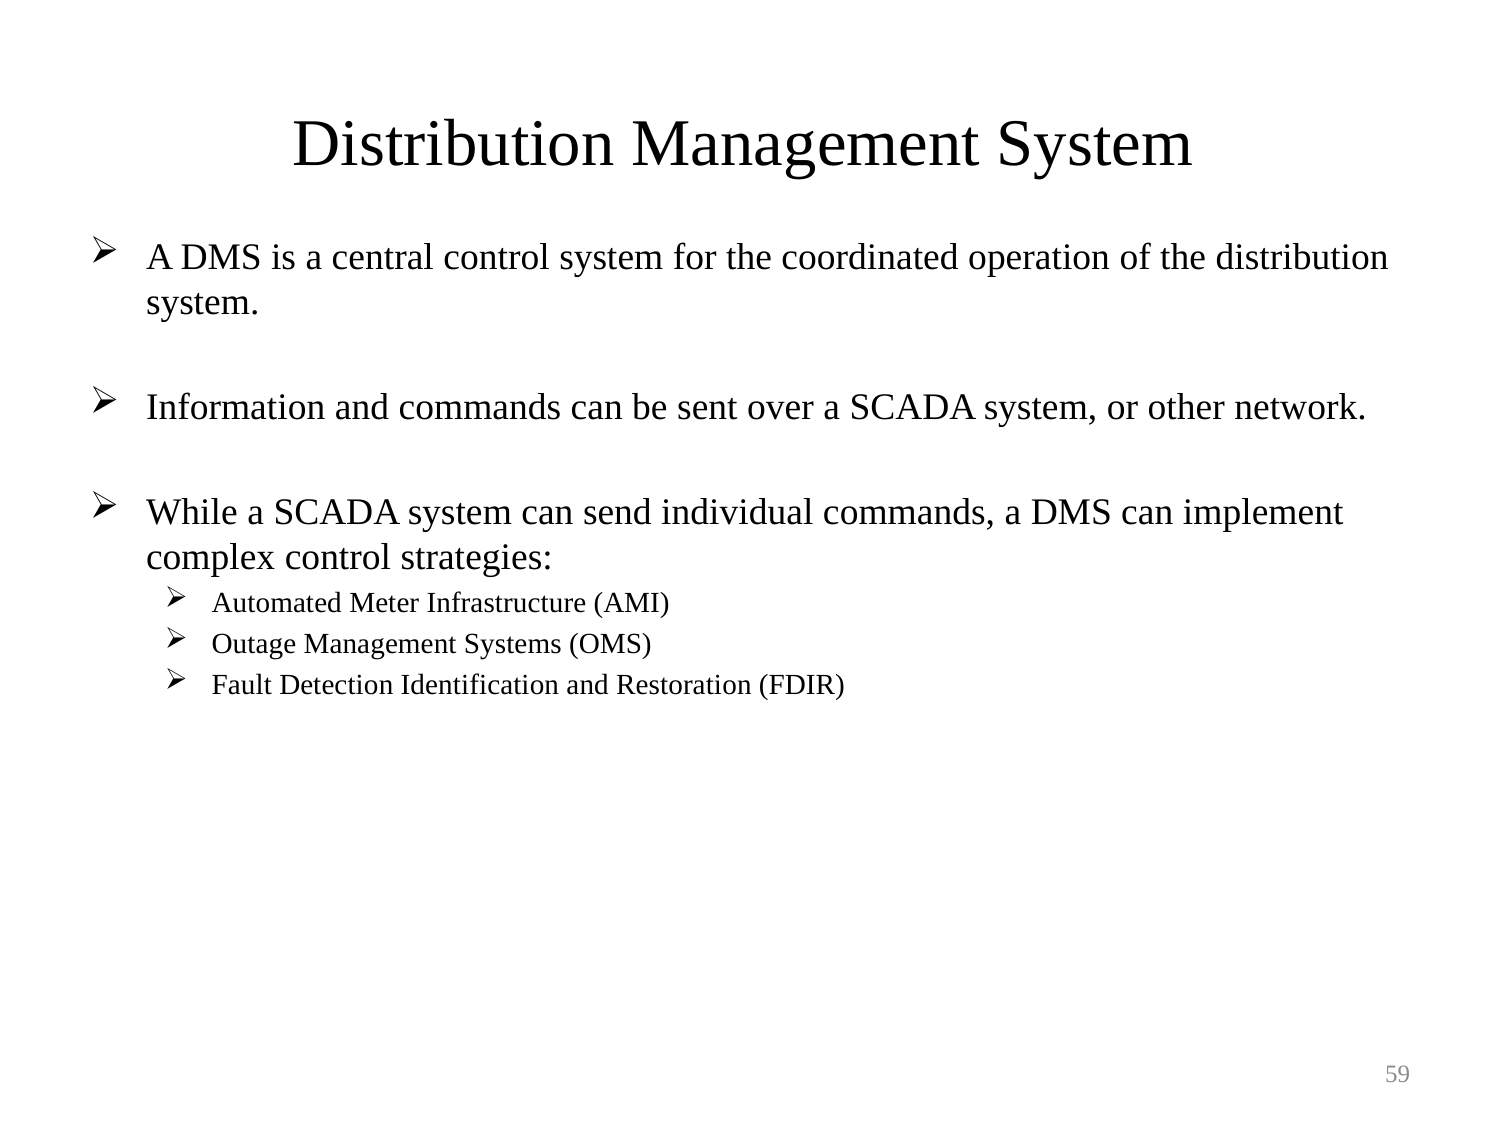

# Distribution Management System

A DMS is a central control system for the coordinated operation of the distribution system.

Information and commands can be sent over a SCADA system, or other network.

While a SCADA system can send individual commands, a DMS can implement complex control strategies:
Automated Meter Infrastructure (AMI)
Outage Management Systems (OMS)
Fault Detection Identification and Restoration (FDIR)

59